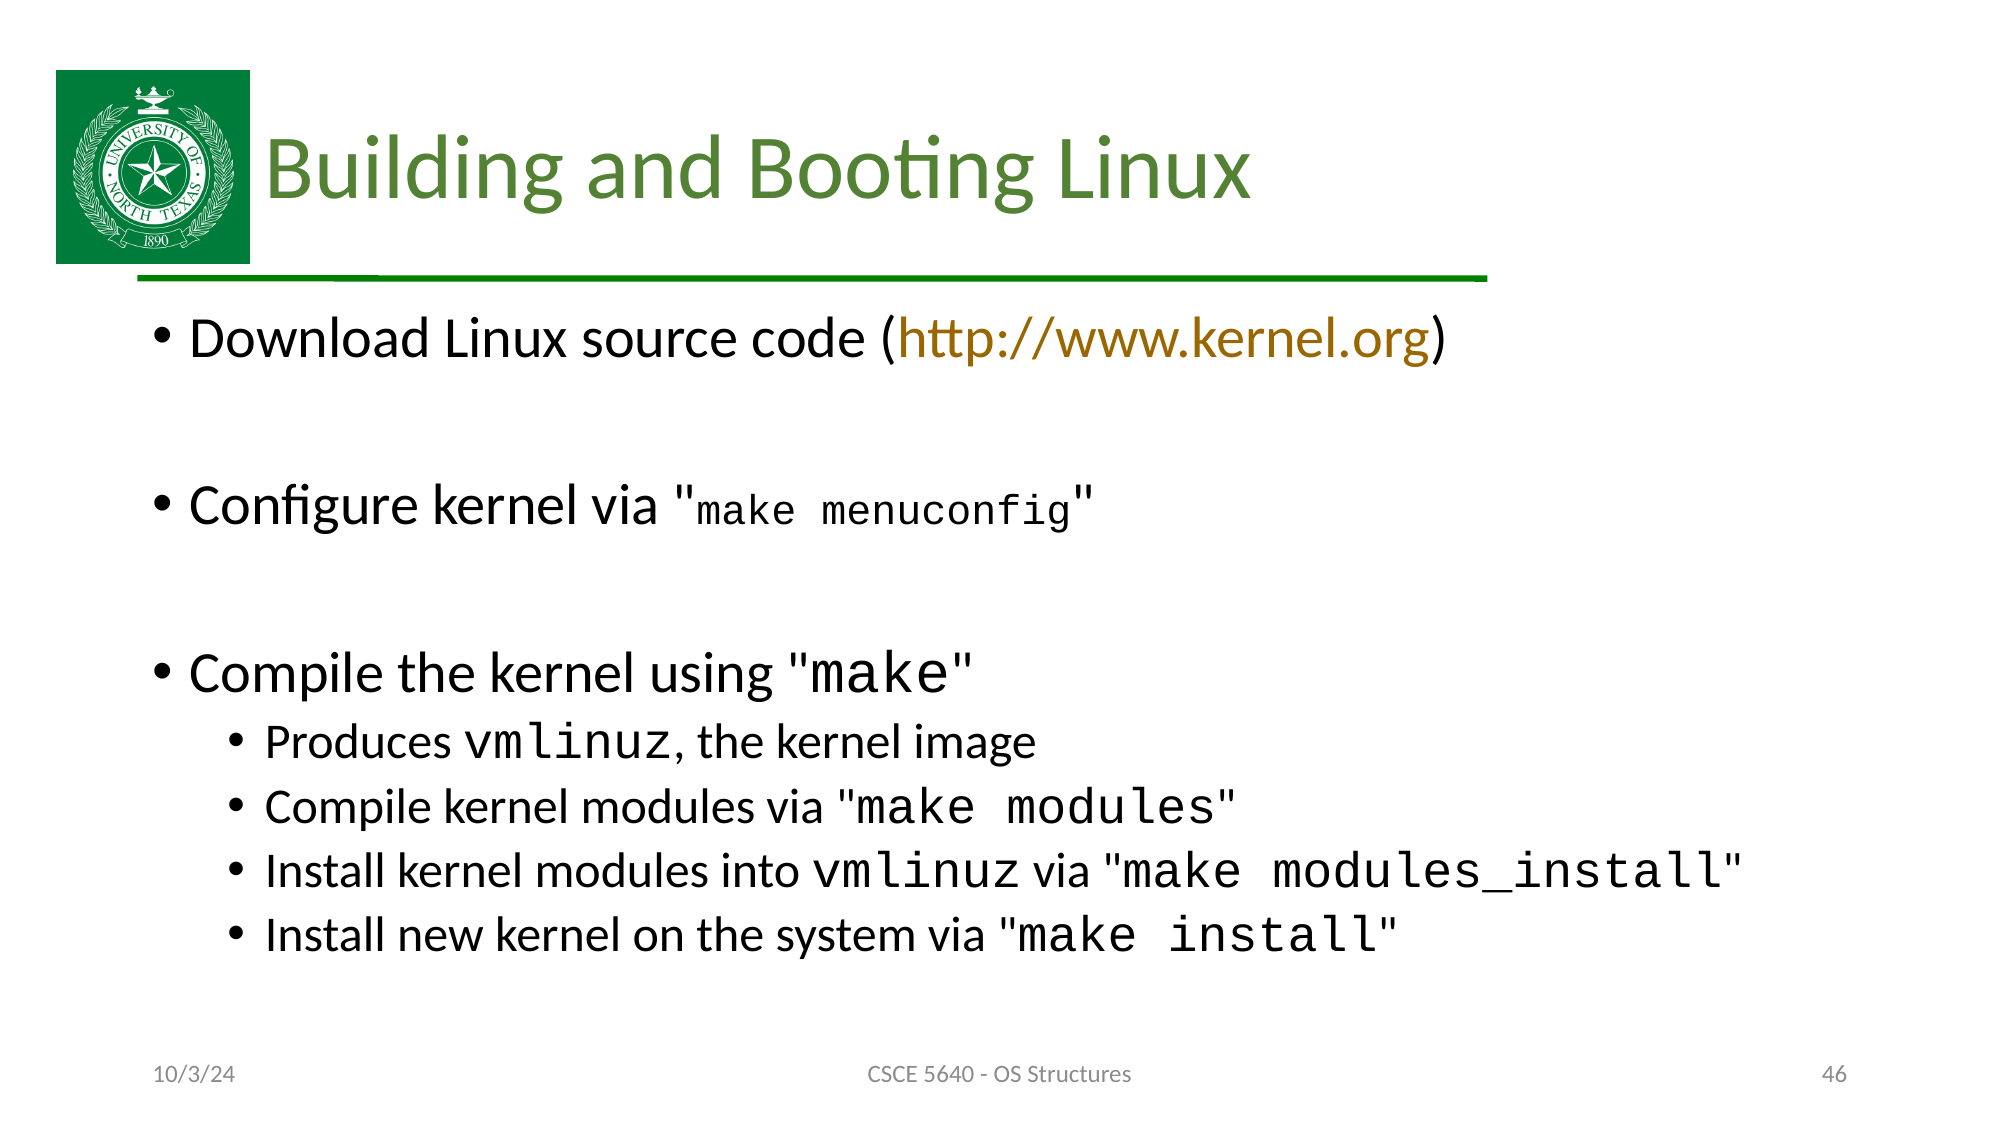

# Building and Booting Linux
Download Linux source code (http://www.kernel.org)

Configure kernel via "make menuconfig"

Compile the kernel using "make"
Produces vmlinuz, the kernel image
Compile kernel modules via "make modules"
Install kernel modules into vmlinuz via "make modules_install"
Install new kernel on the system via "make install"

10/3/24
CSCE 5640 - OS Structures
46